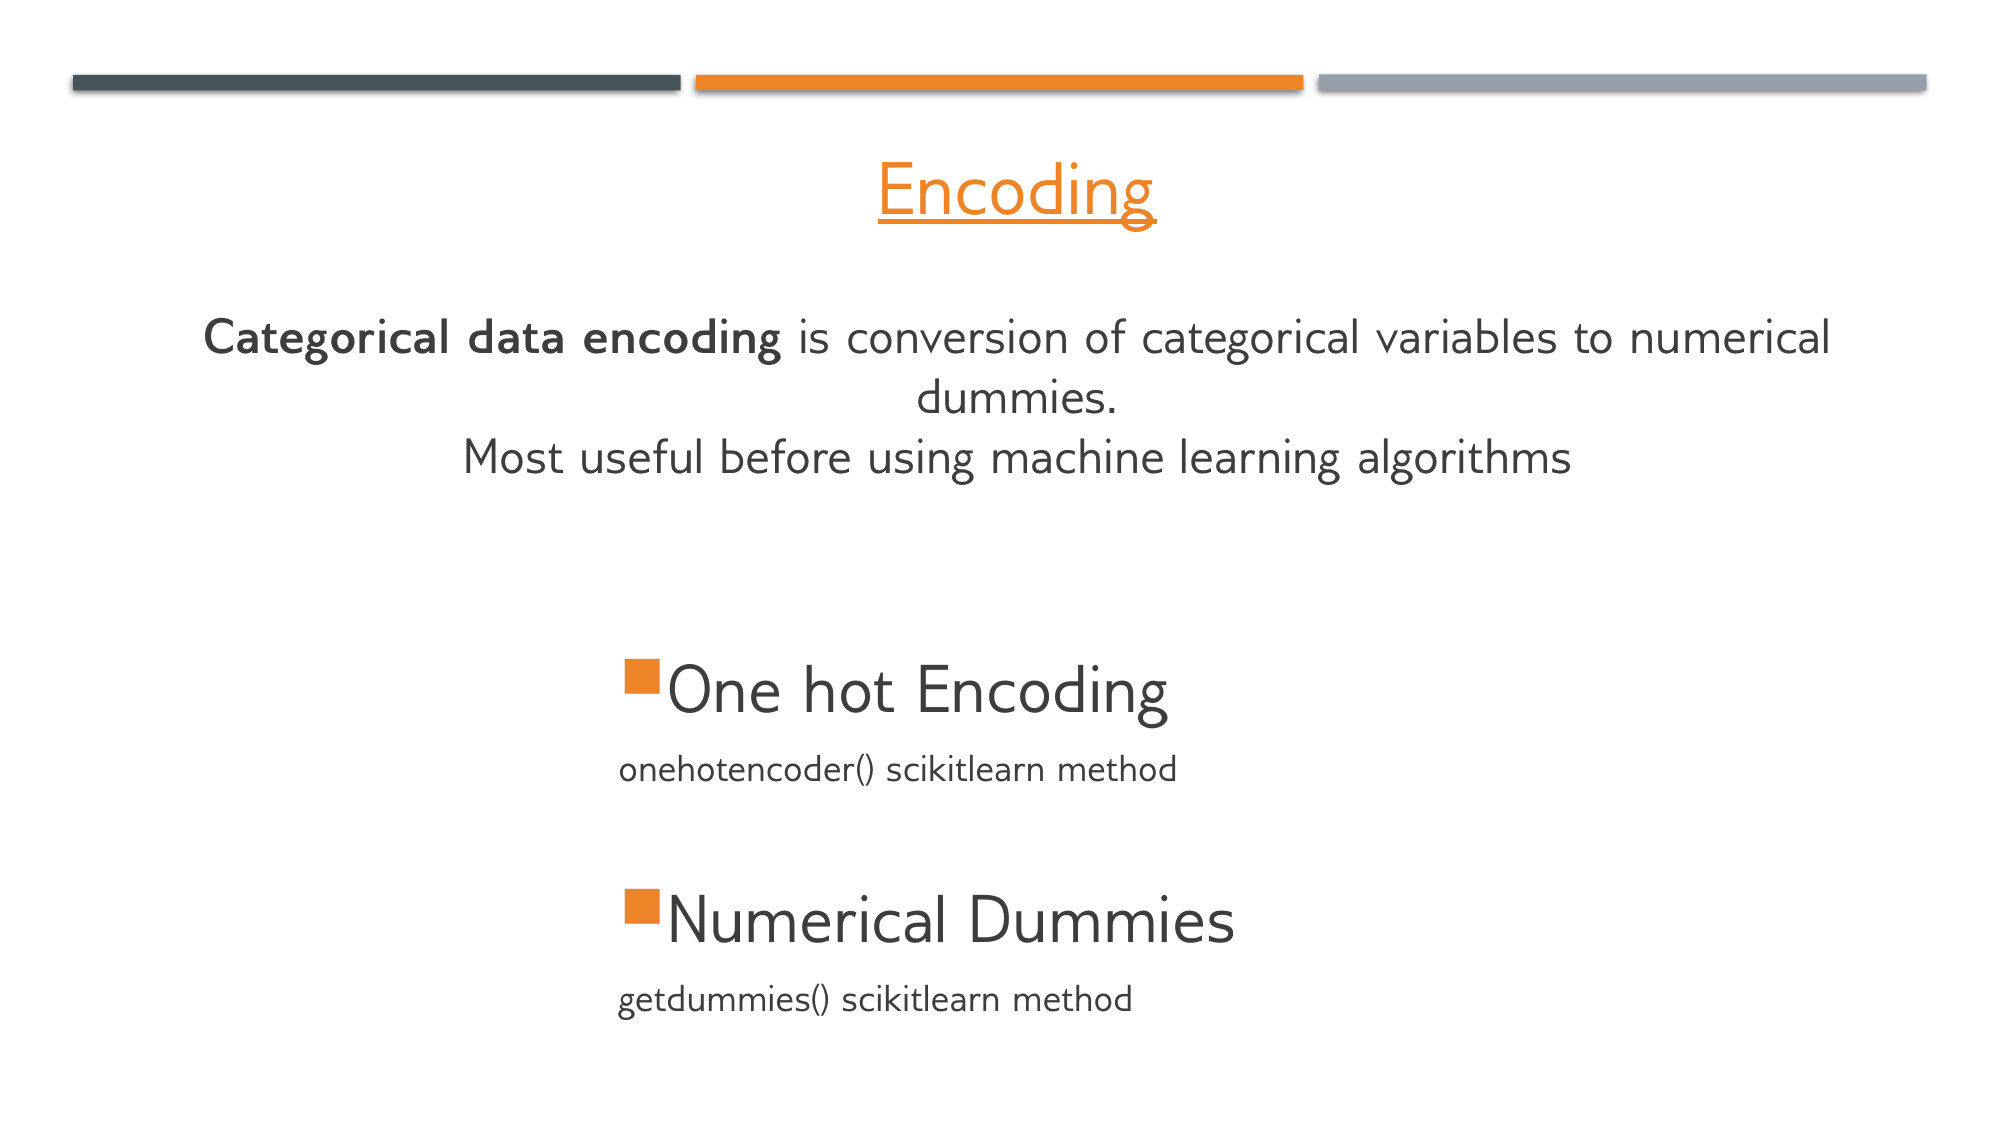

Encoding
Categorical data encoding is conversion of categorical variables to numerical dummies.
Most useful before using machine learning algorithms

One hot Encoding
onehotencoder() scikitlearn method

Numerical Dummies
getdummies() scikitlearn method